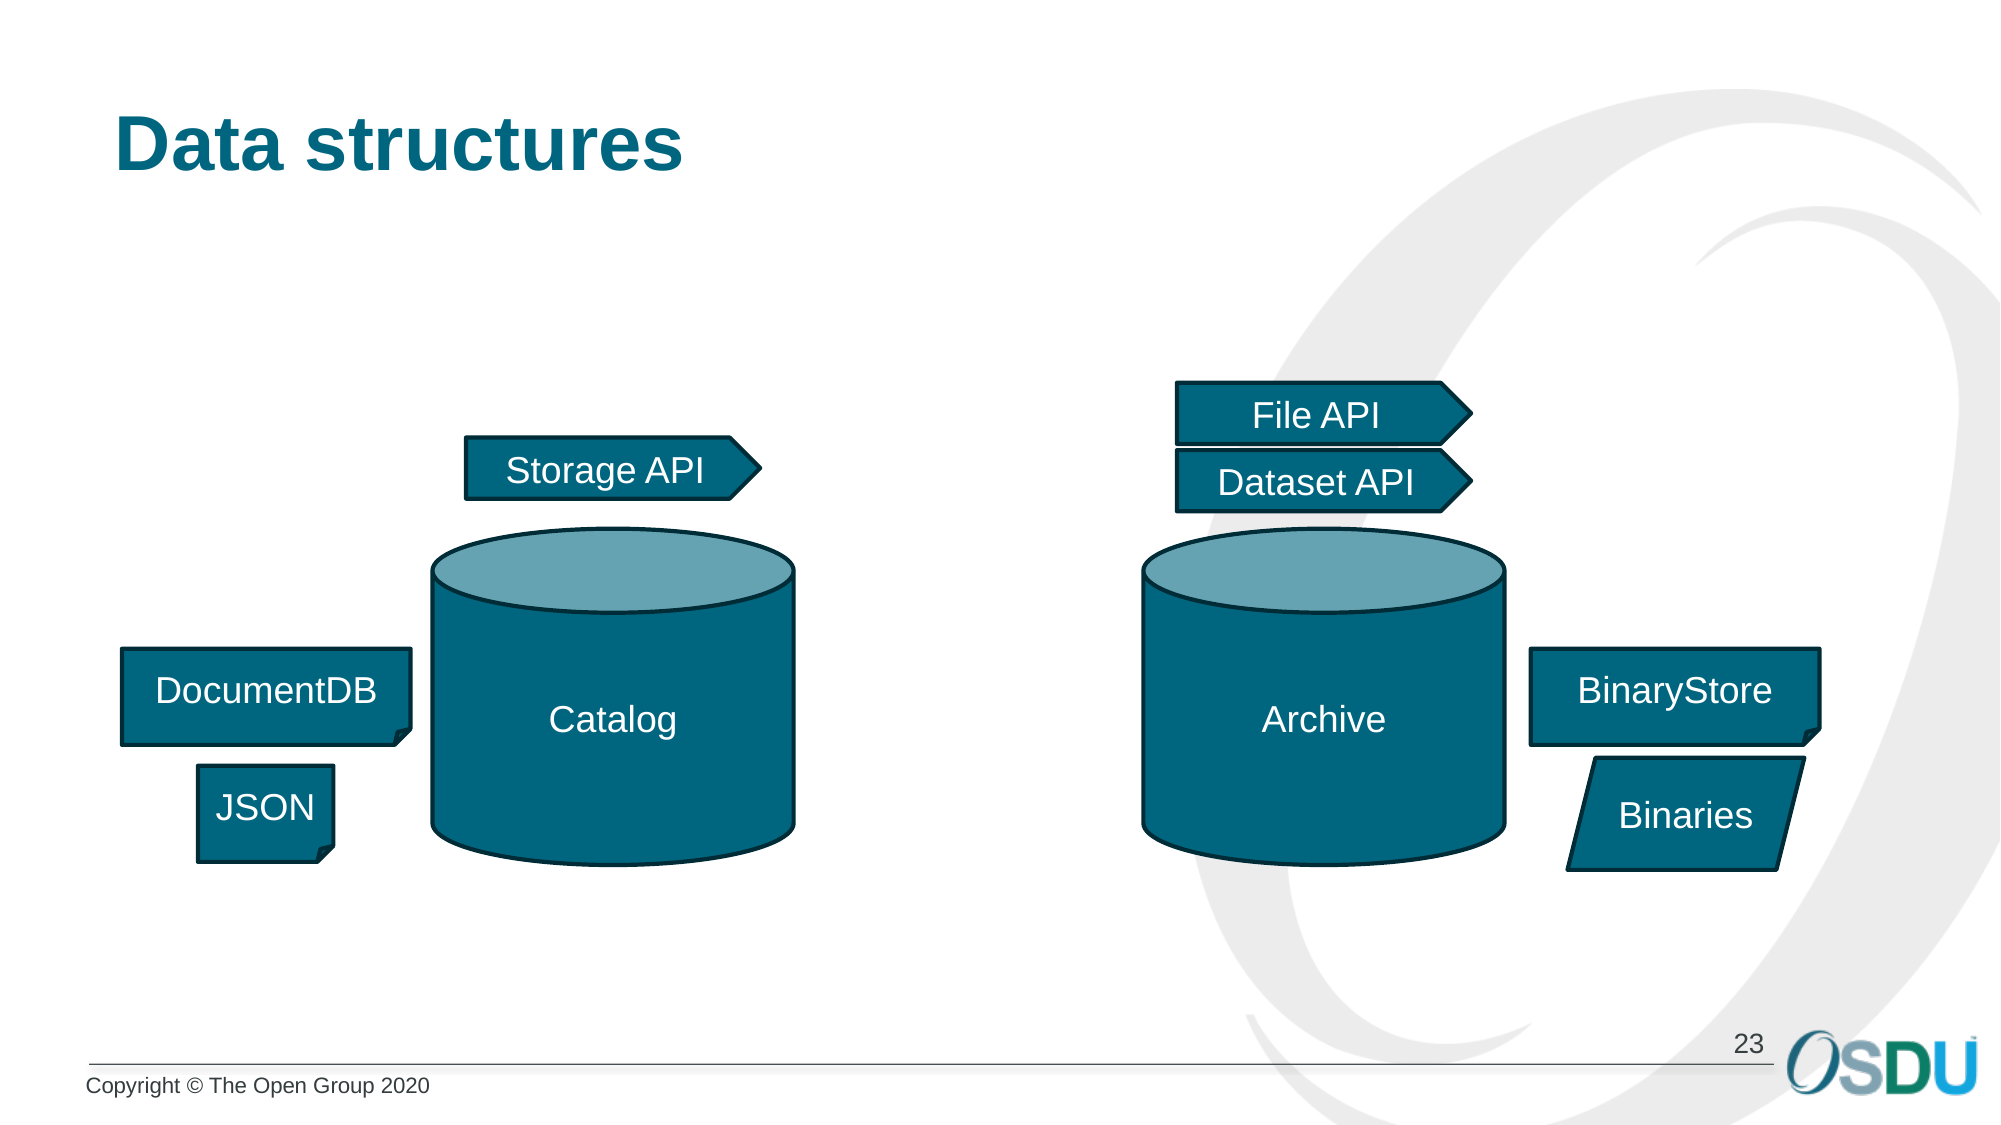

# Data structures

File API
Storage API
Dataset API
Catalog
Archive
DocumentDB
BinaryStore
Binaries
JSON
23